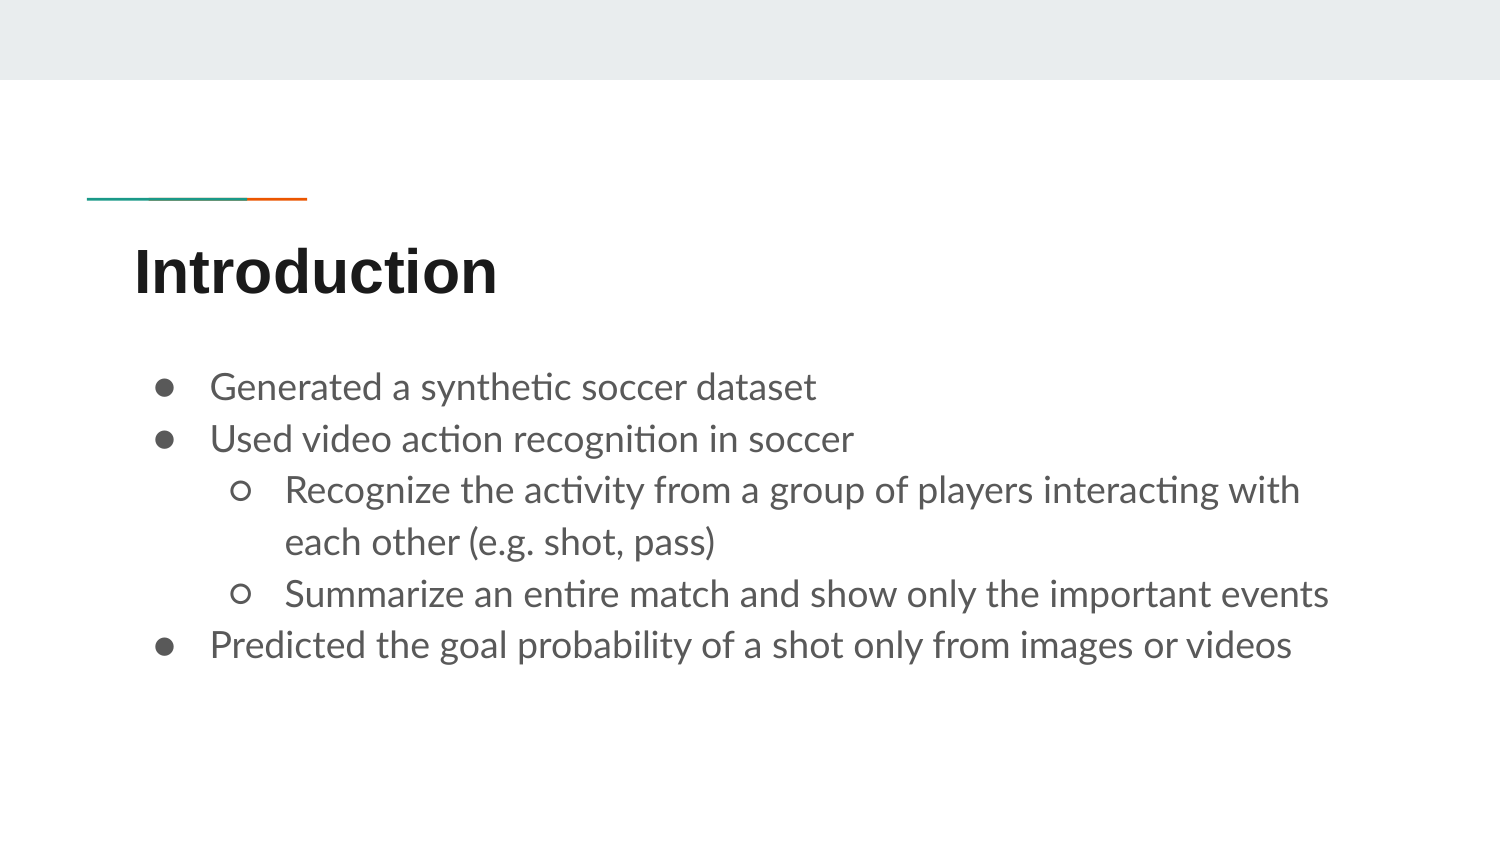

# Introduction
Generated a synthetic soccer dataset
Used video action recognition in soccer
Recognize the activity from a group of players interacting with each other (e.g. shot, pass)
Summarize an entire match and show only the important events
Predicted the goal probability of a shot only from images or videos